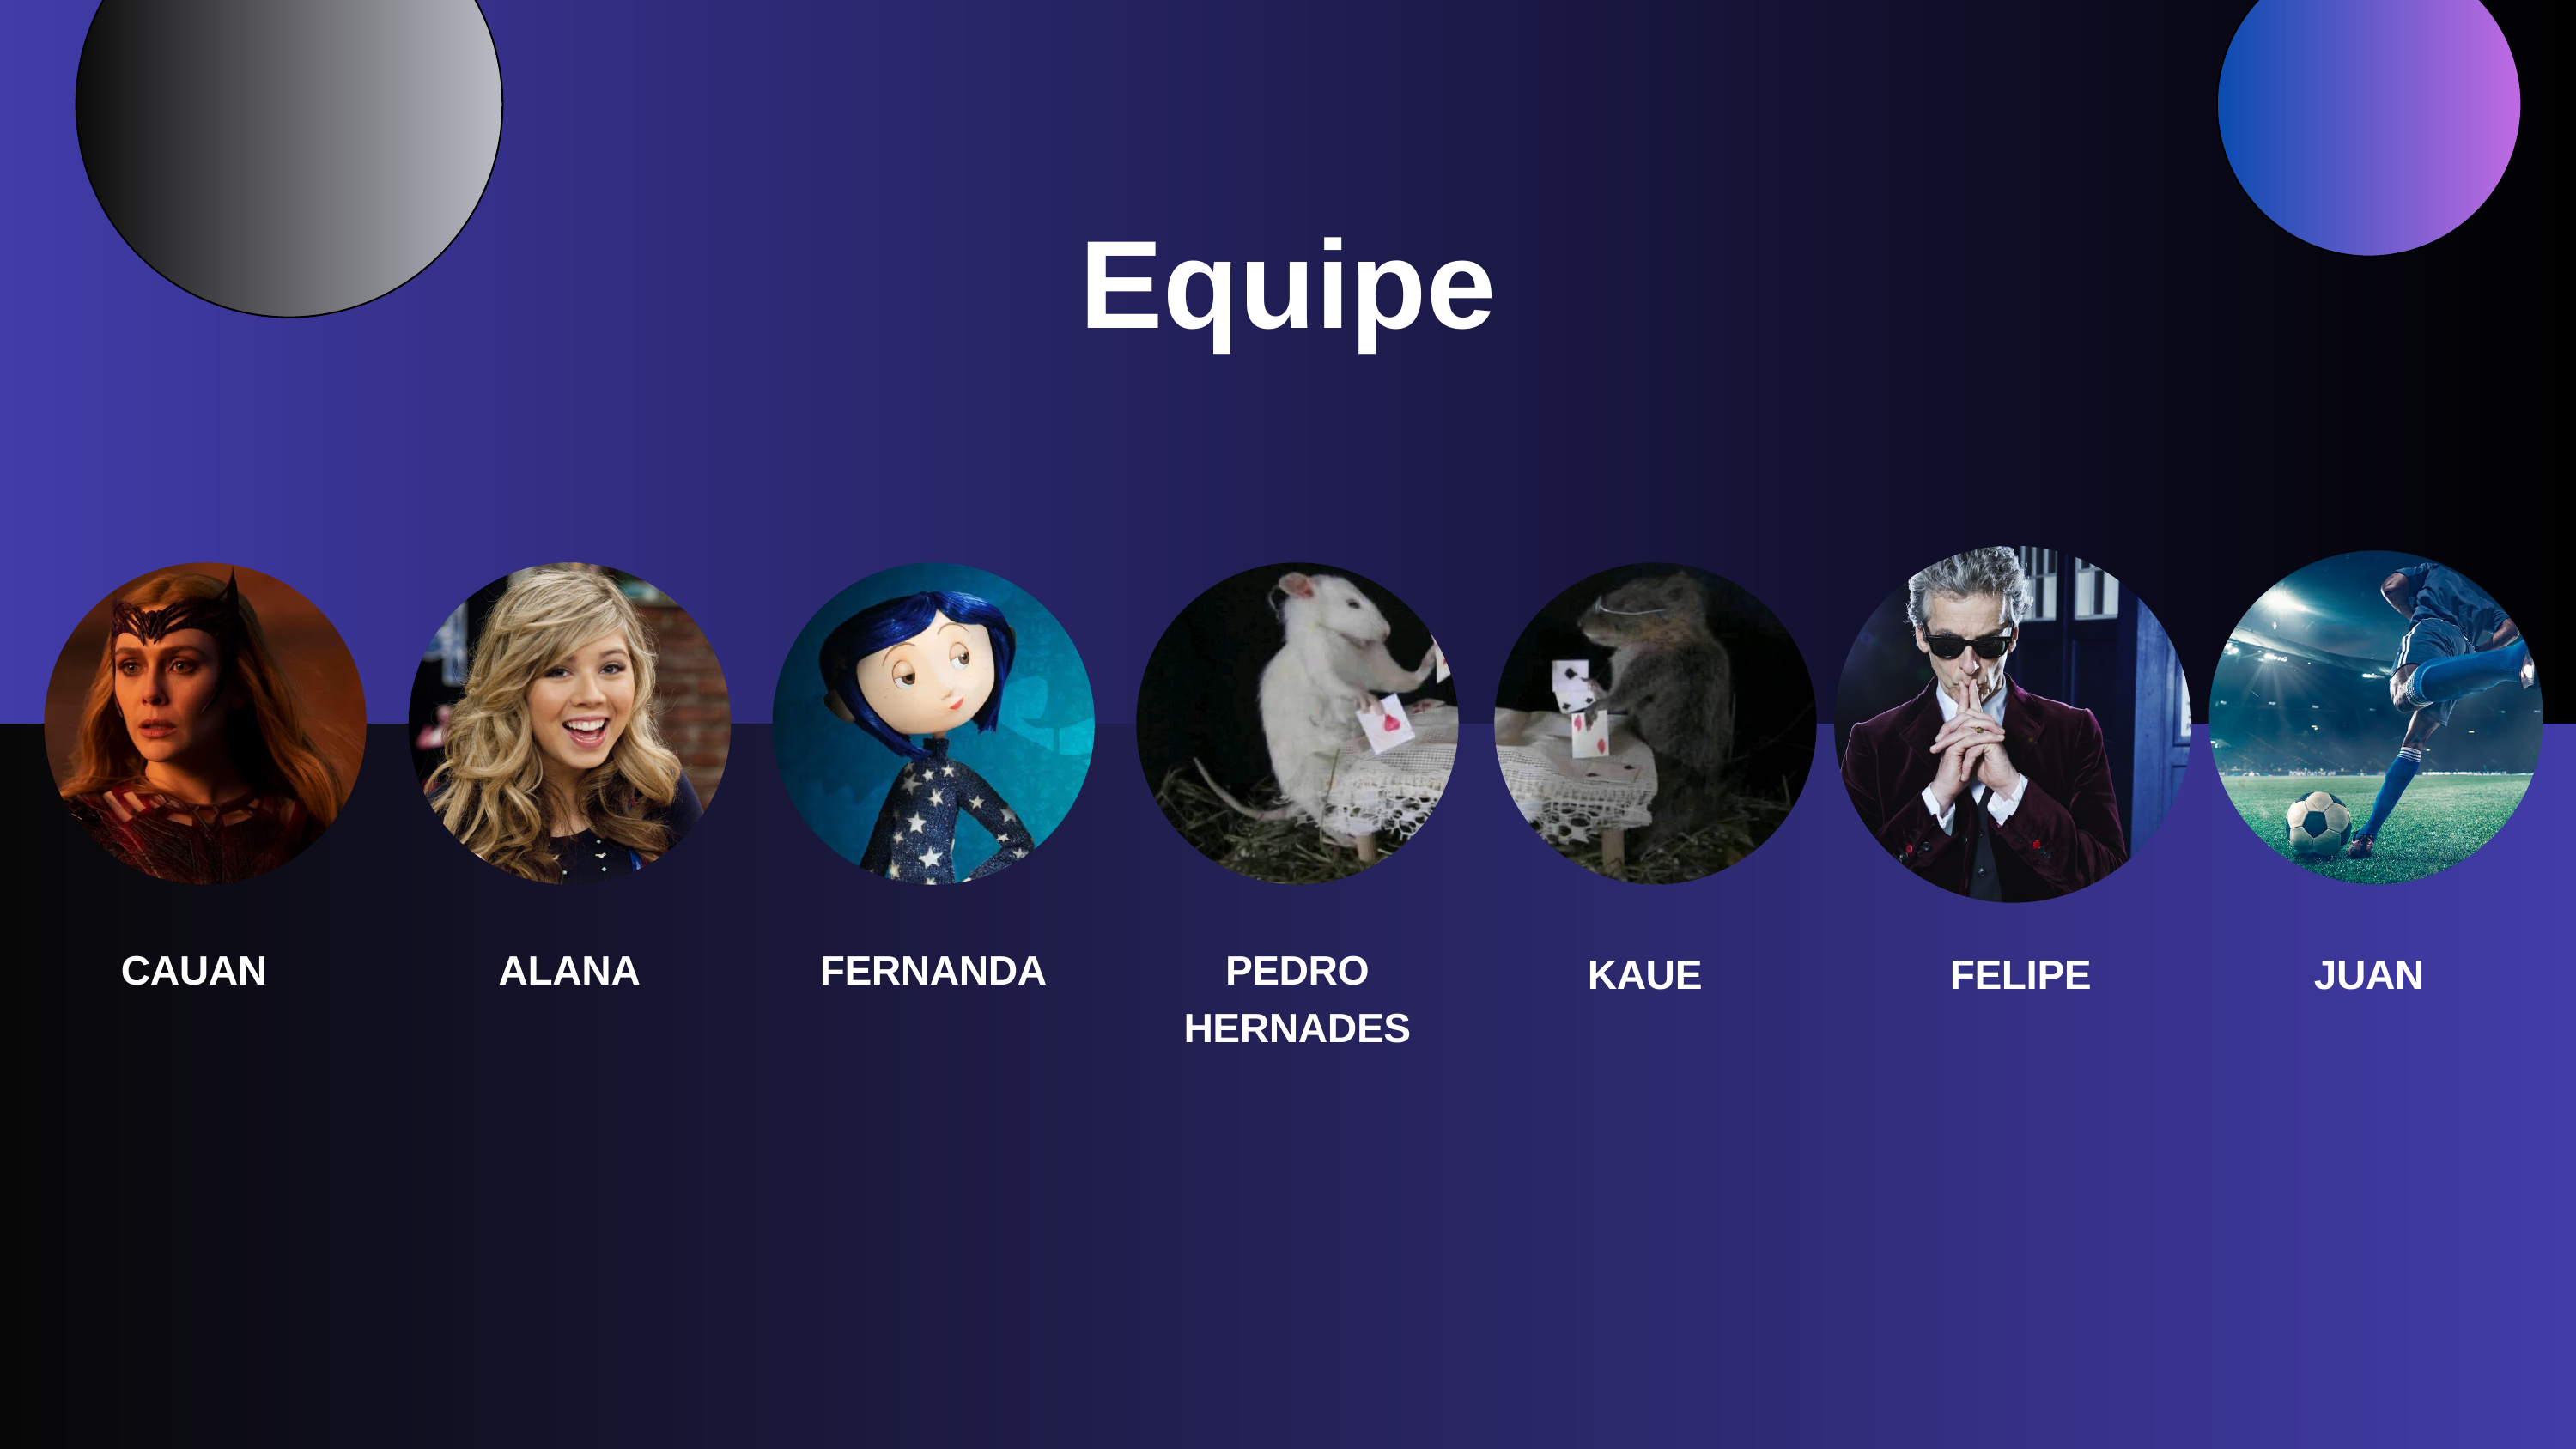

Equipe

CAUAN
ALANA
FERNANDA
PEDRO HERNADES
KAUE
FELIPE
JUAN